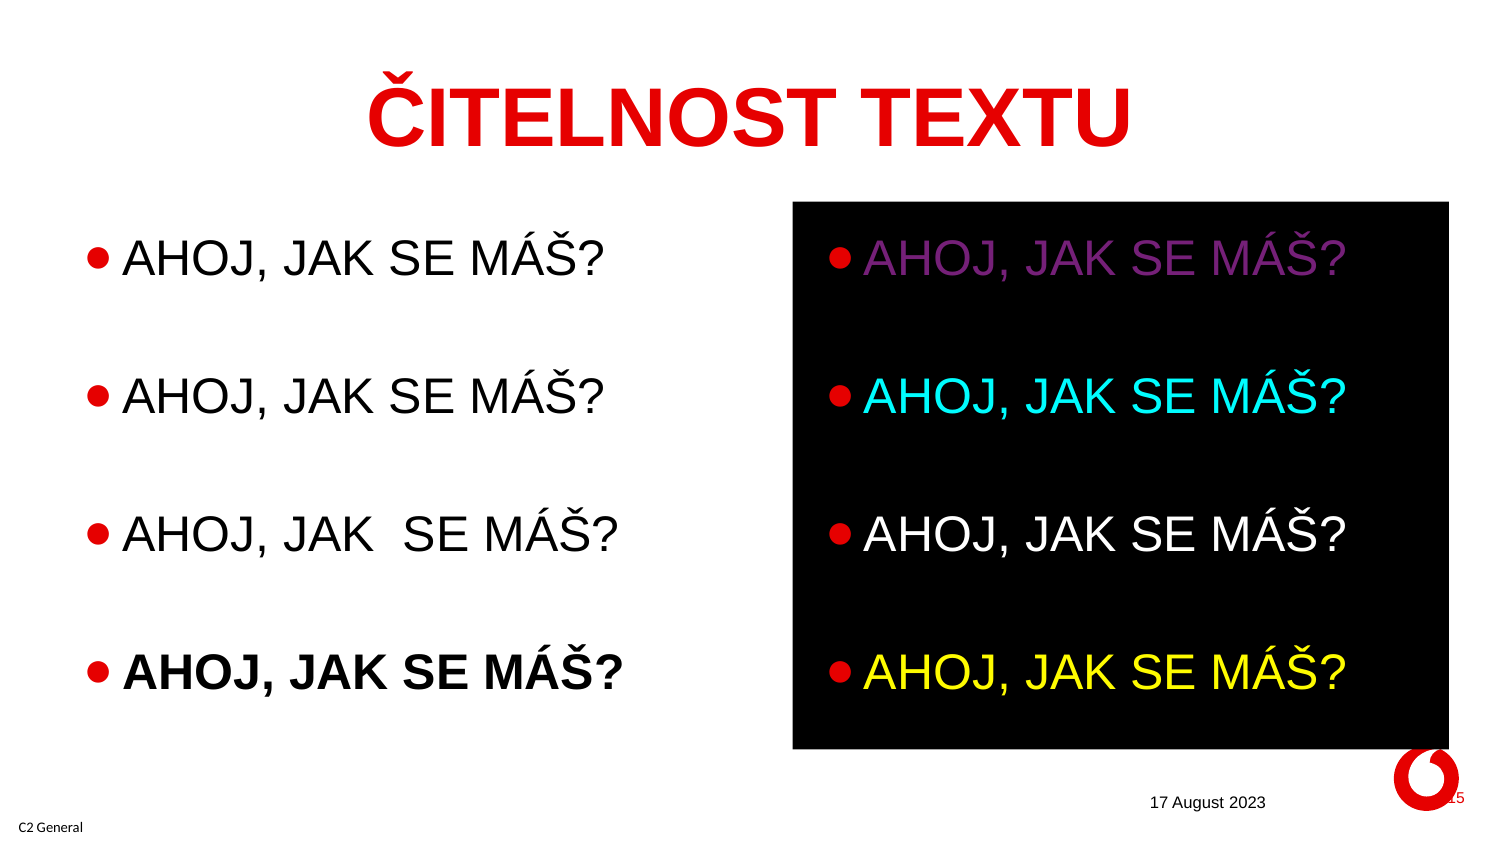

# ČITELNOST TEXTU
AHOJ, JAK SE MÁŠ?

AHOJ, JAK SE MÁŠ?

AHOJ, JAK  SE MÁŠ?

AHOJ, JAK SE MÁŠ?
AHOJ, JAK SE MÁŠ?

AHOJ, JAK SE MÁŠ?

AHOJ, JAK SE MÁŠ?

AHOJ, JAK SE MÁŠ?

15
17 August 2023